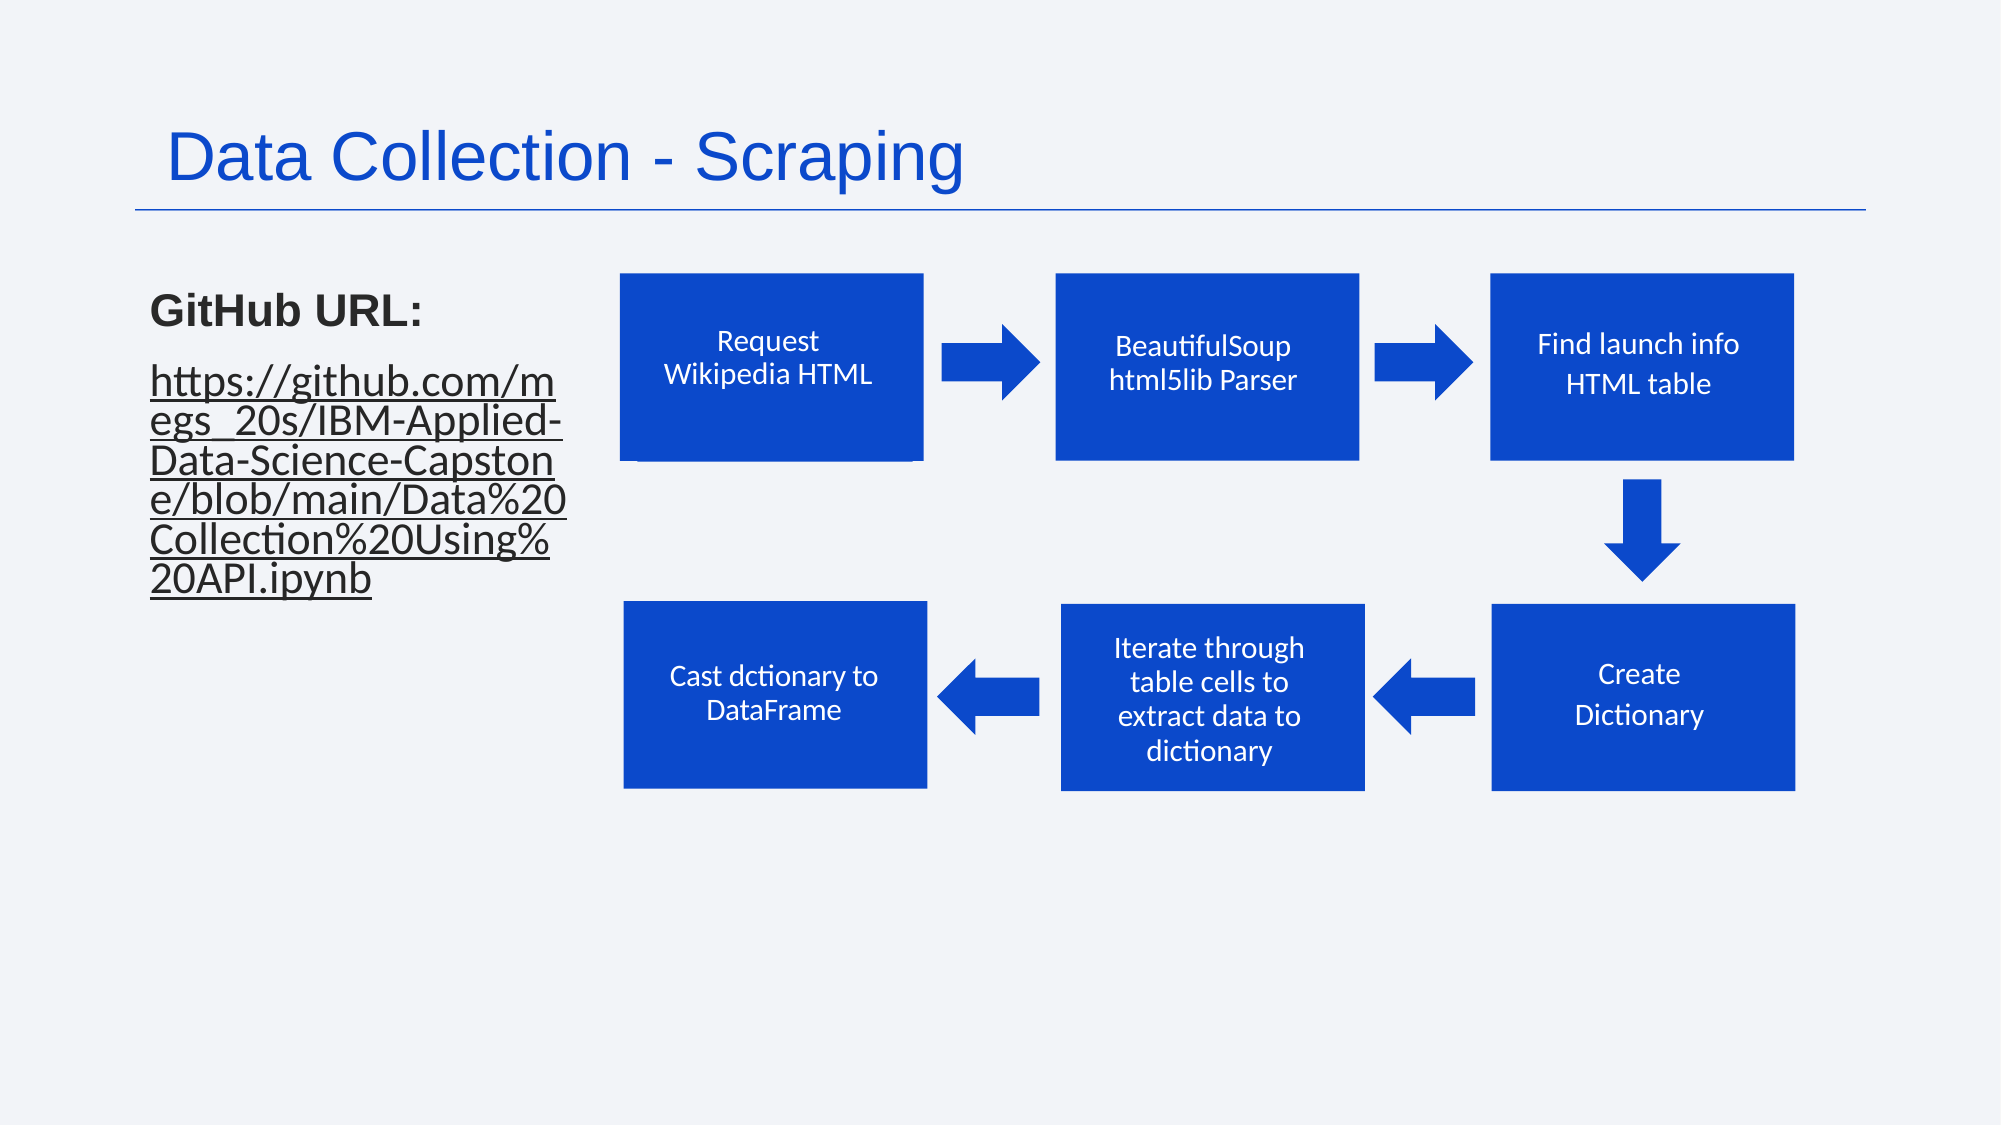

Data Collection - Scraping
GitHub URL:
https://github.com/megs_20s/IBM-Applied-Data-Science-Capstone/blob/main/Data%20Collection%20Using%20API.ipynb

Request Wikipedia HTML
Find launch info
HTML table

BeautifulSoup
html5lib Parser

Iterate through table cells to extract data to dictionary
Create
Dictionary
Cast dctionary to DataFrame